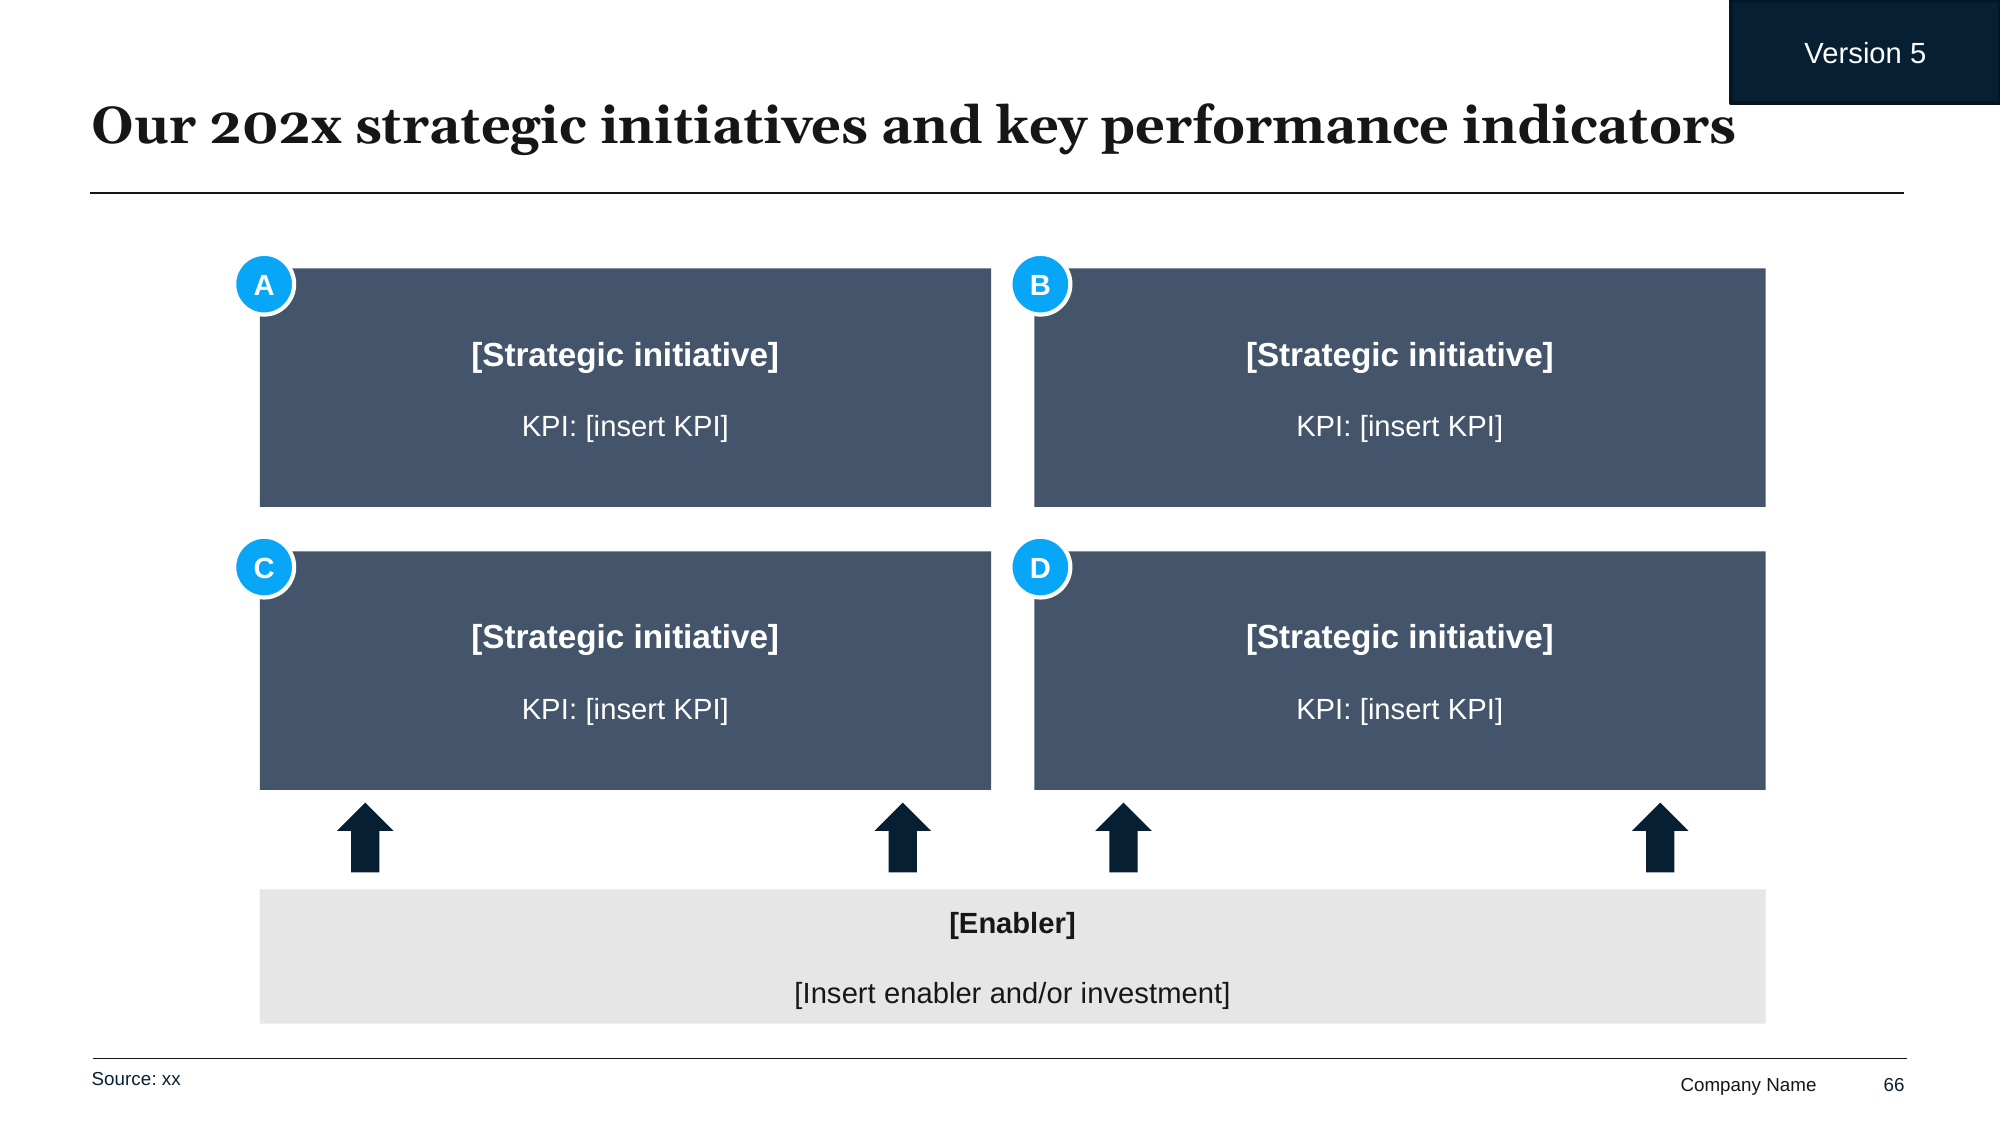

Version 5
# Our 202x strategic initiatives and key performance indicators
A
B
[Strategic initiative]
KPI: [insert KPI]
[Strategic initiative]
KPI: [insert KPI]
C
D
[Strategic initiative]
KPI: [insert KPI]
[Strategic initiative]
KPI: [insert KPI]

[Enabler]

[Insert enabler and/or investment]
Source: xx
66